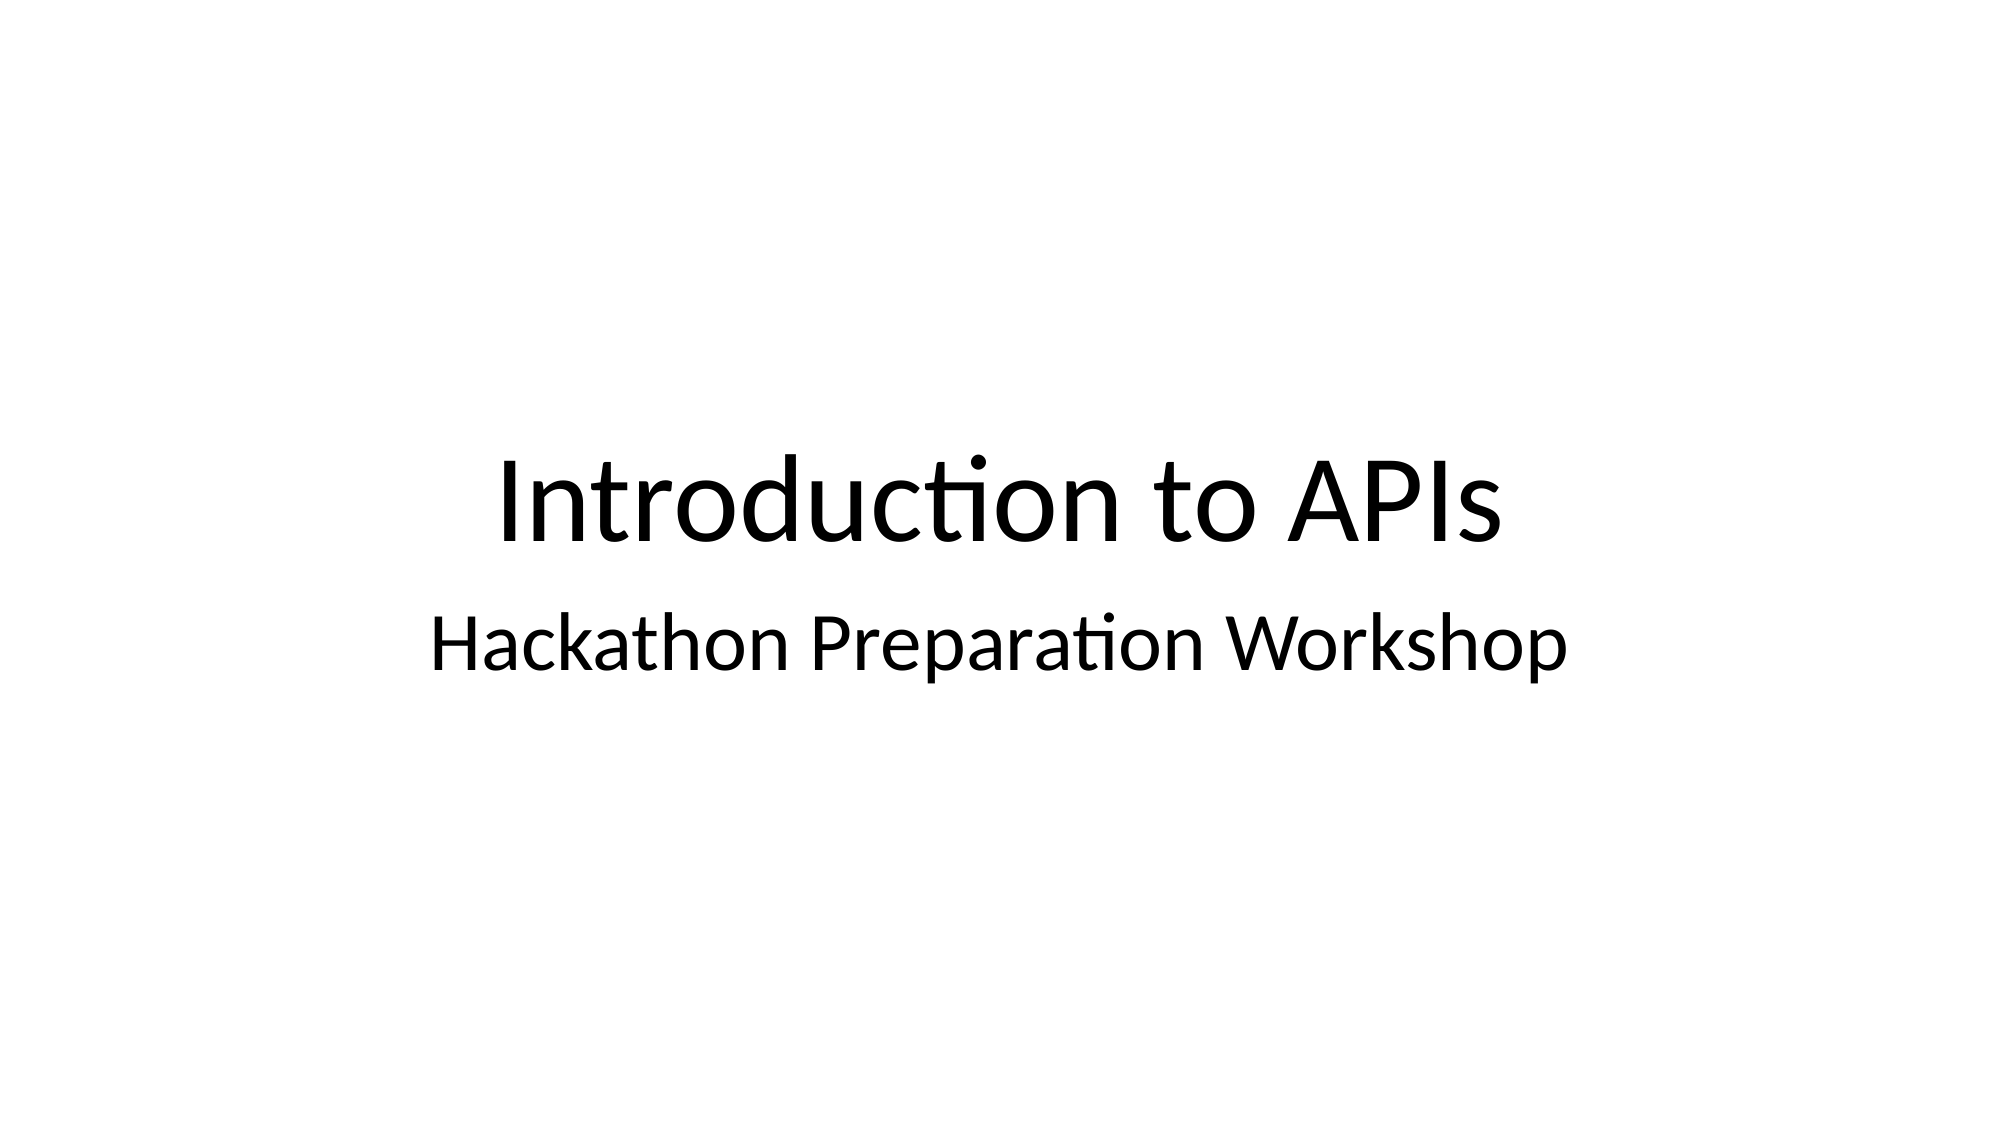

# Introduction to APIs
Hackathon Preparation Workshop